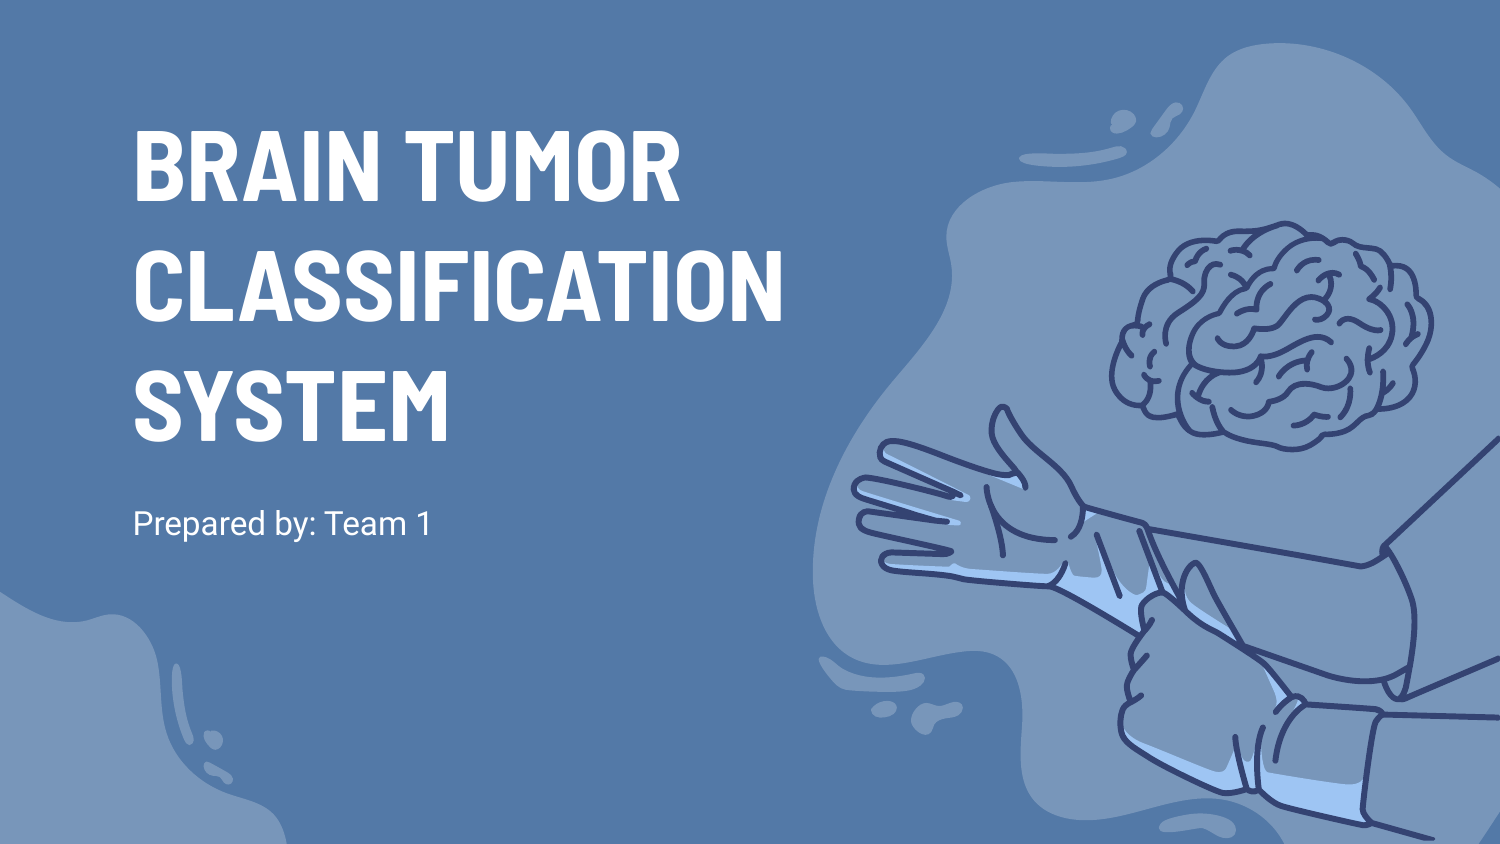

# BRAIN TUMOR CLASSIFICATION SYSTEM

Prepared by: Team 1